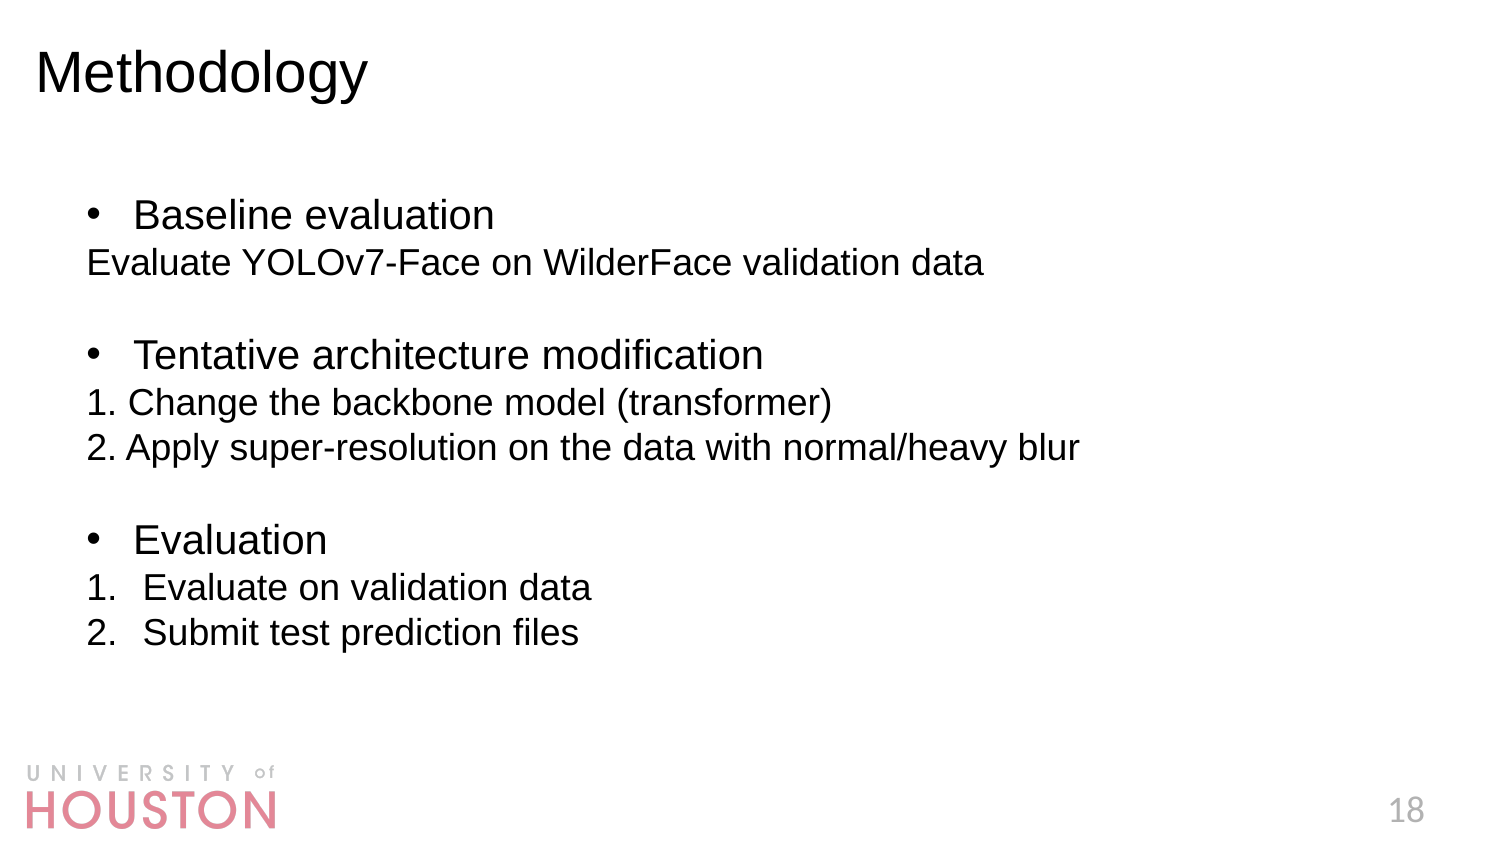

Methodology
Baseline evaluation
Evaluate YOLOv7-Face on WilderFace validation data

Tentative architecture modification
1. Change the backbone model (transformer)
2. Apply super-resolution on the data with normal/heavy blur

Evaluation
Evaluate on validation data
Submit test prediction files
18